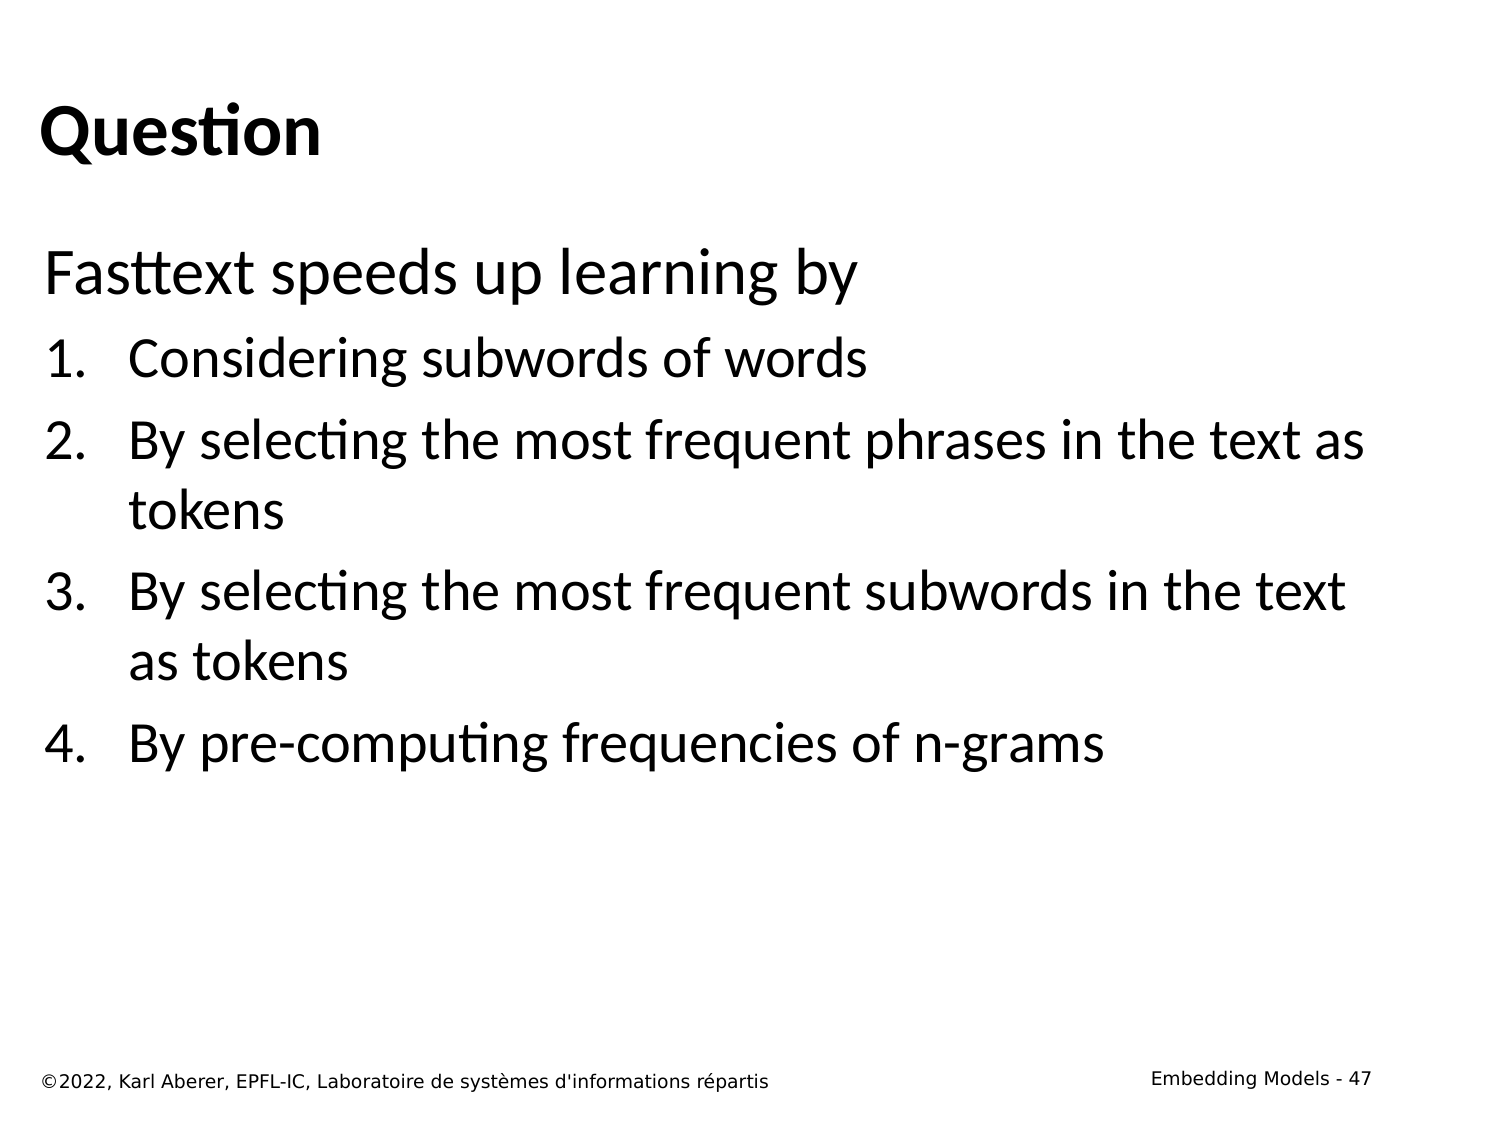

# Question
Fasttext speeds up learning by
Considering subwords of words
By selecting the most frequent phrases in the text as tokens
By selecting the most frequent subwords in the text as tokens
By pre-computing frequencies of n-grams

©2022, Karl Aberer, EPFL-IC, Laboratoire de systèmes d'informations répartis